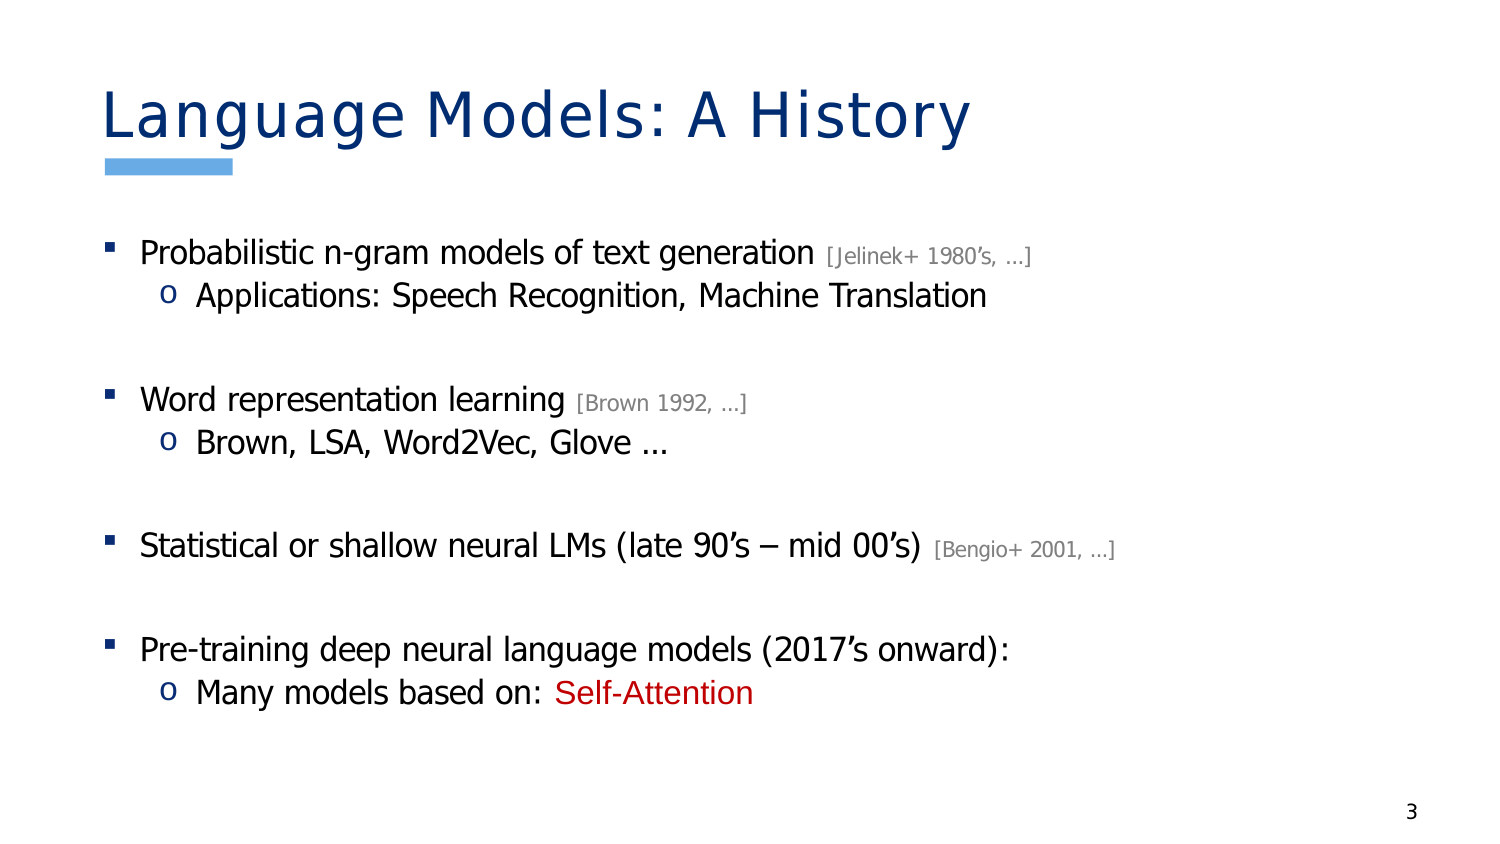

# Language Models: A History
Probabilistic n-gram models of text generation [Jelinek+ 1980’s, …]
Applications: Speech Recognition, Machine Translation

Word representation learning [Brown 1992, …]
Brown, LSA, Word2Vec, Glove …

Statistical or shallow neural LMs (late 90’s – mid 00’s) [Bengio+ 2001, …]

Pre-training deep neural language models (2017’s onward):
Many models based on: Self-Attention